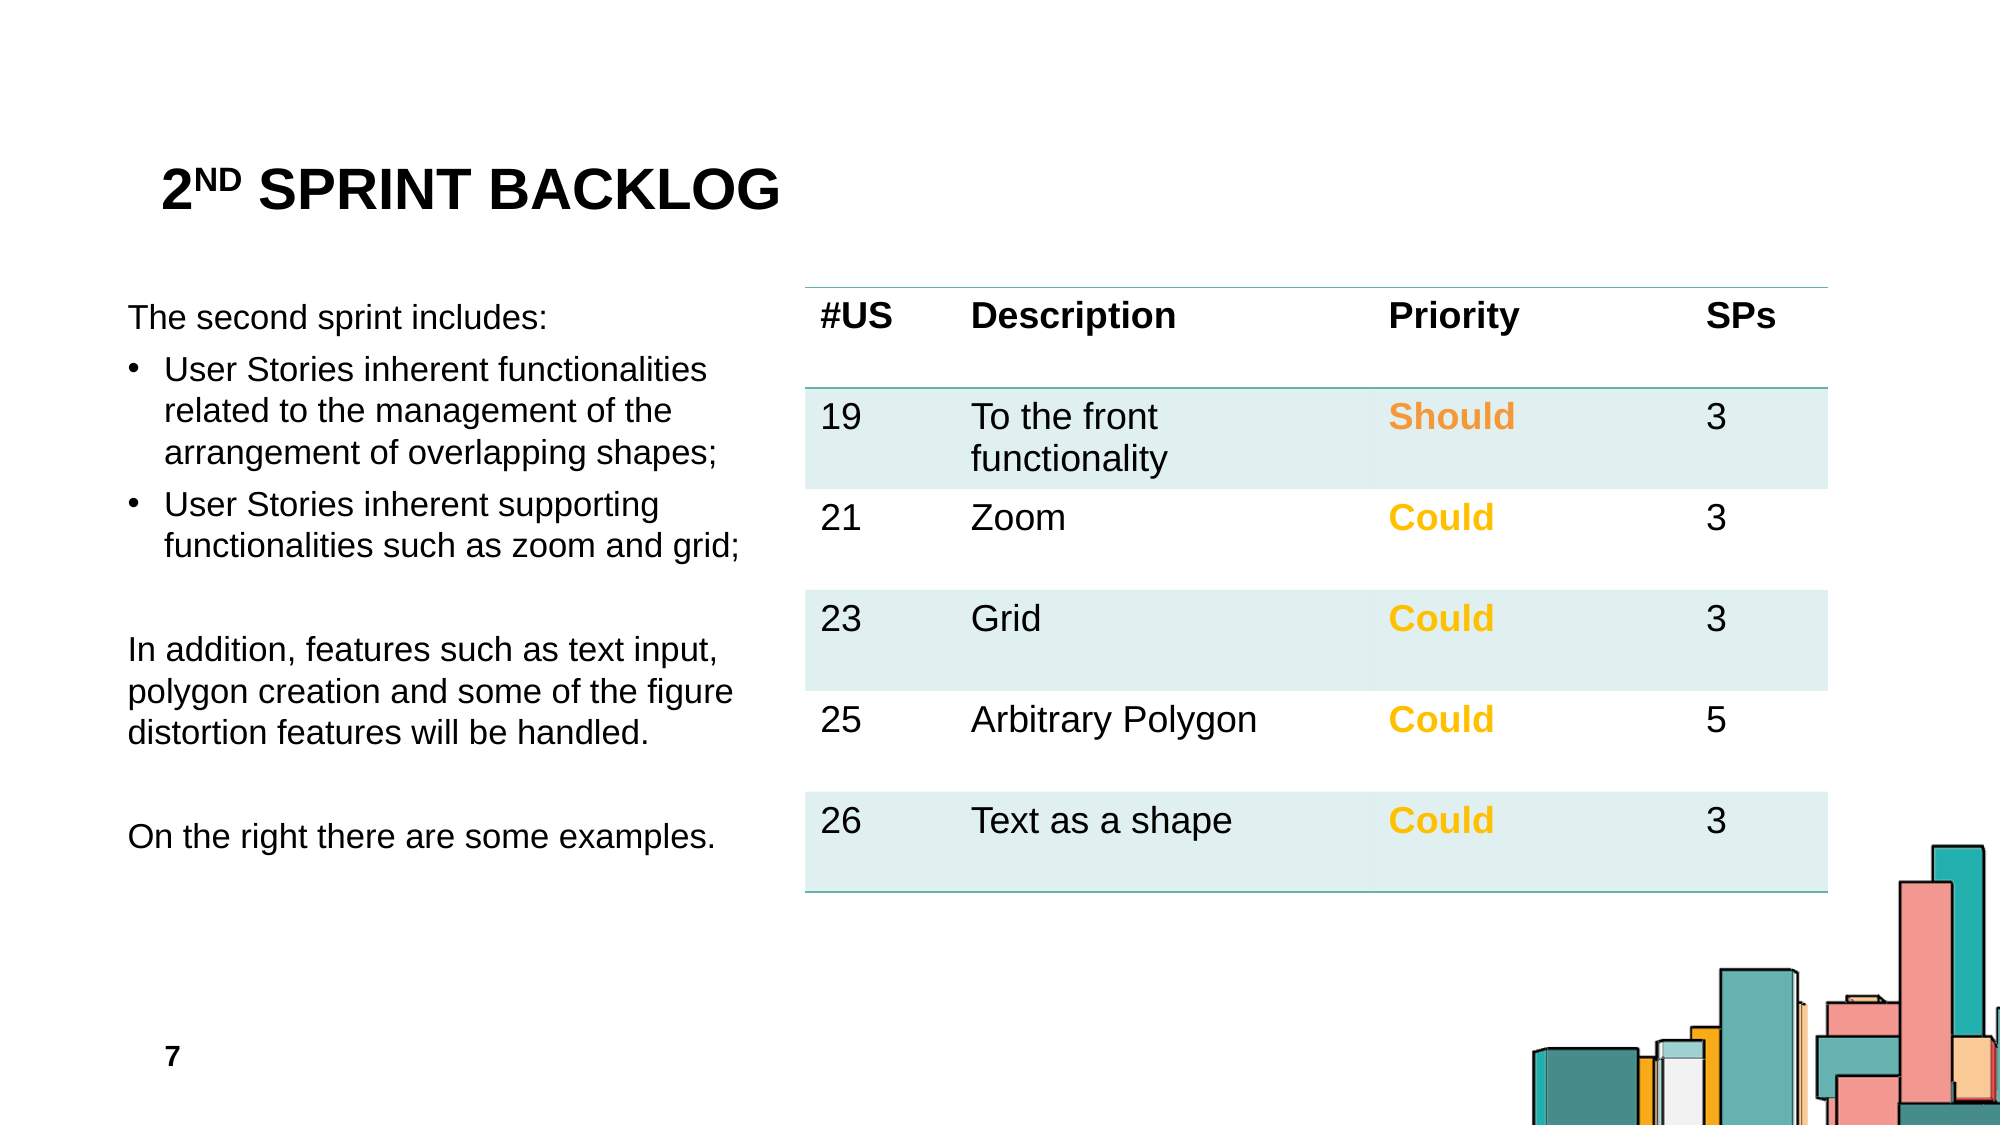

# 2nd sprint backlog
The second sprint includes:
User Stories inherent functionalities related to the management of the arrangement of overlapping shapes;
User Stories inherent supporting functionalities such as zoom and grid;

In addition, features such as text input, polygon creation and some of the figure distortion features will be handled.

On the right there are some examples.

| #US | Description | Priority | SPs |
| --- | --- | --- | --- |
| 19 | To the front functionality | Should | 3 |
| 21 | Zoom | Could | 3 |
| 23 | Grid | Could | 3 |
| 25 | Arbitrary Polygon | Could | 5 |
| 26 | Text as a shape | Could | 3 |
7